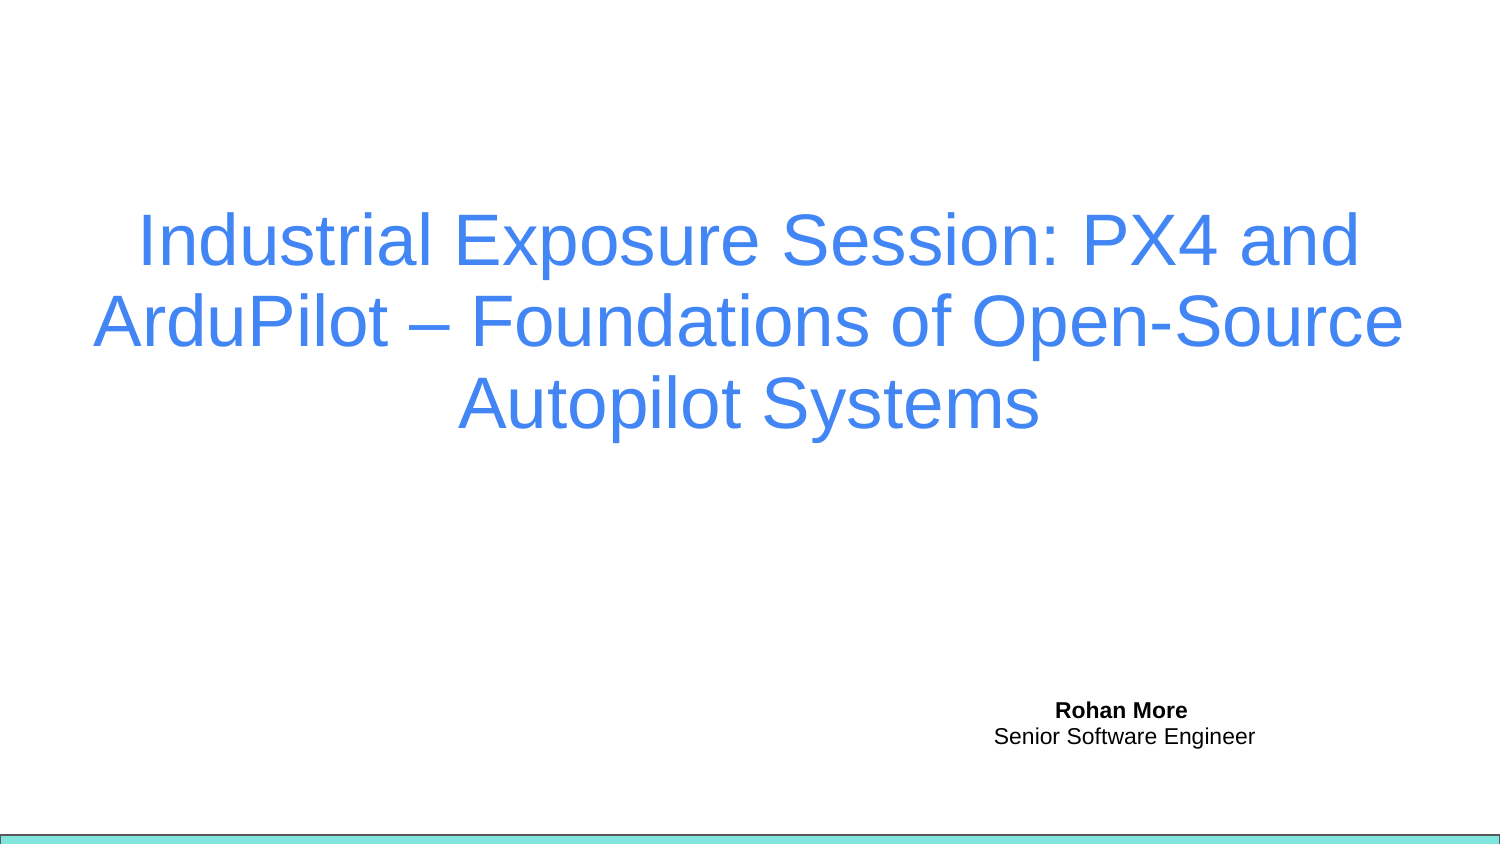

# Industrial Exposure Session: PX4 and ArduPilot – Foundations of Open-Source Autopilot Systems
Rohan More
Senior Software Engineer